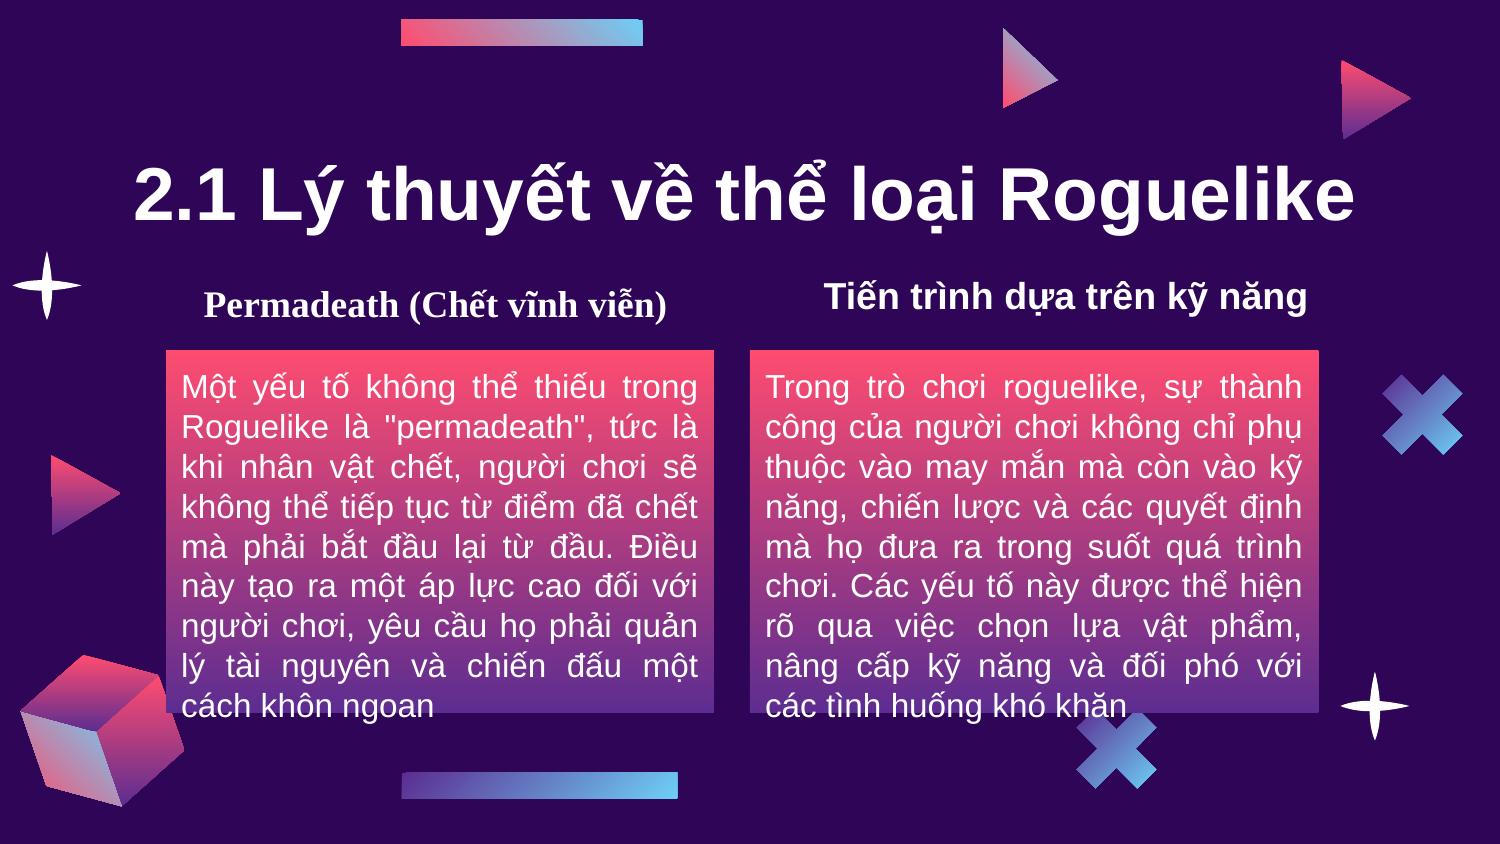

# 2.1 Lý thuyết về thể loại Roguelike
Permadeath (Chết vĩnh viễn)
Tiến trình dựa trên kỹ năng

Một yếu tố không thể thiếu trong Roguelike là "permadeath", tức là khi nhân vật chết, người chơi sẽ không thể tiếp tục từ điểm đã chết mà phải bắt đầu lại từ đầu. Điều này tạo ra một áp lực cao đối với người chơi, yêu cầu họ phải quản lý tài nguyên và chiến đấu một cách khôn ngoan
Trong trò chơi roguelike, sự thành công của người chơi không chỉ phụ thuộc vào may mắn mà còn vào kỹ năng, chiến lược và các quyết định mà họ đưa ra trong suốt quá trình chơi. Các yếu tố này được thể hiện rõ qua việc chọn lựa vật phẩm, nâng cấp kỹ năng và đối phó với các tình huống khó khăn